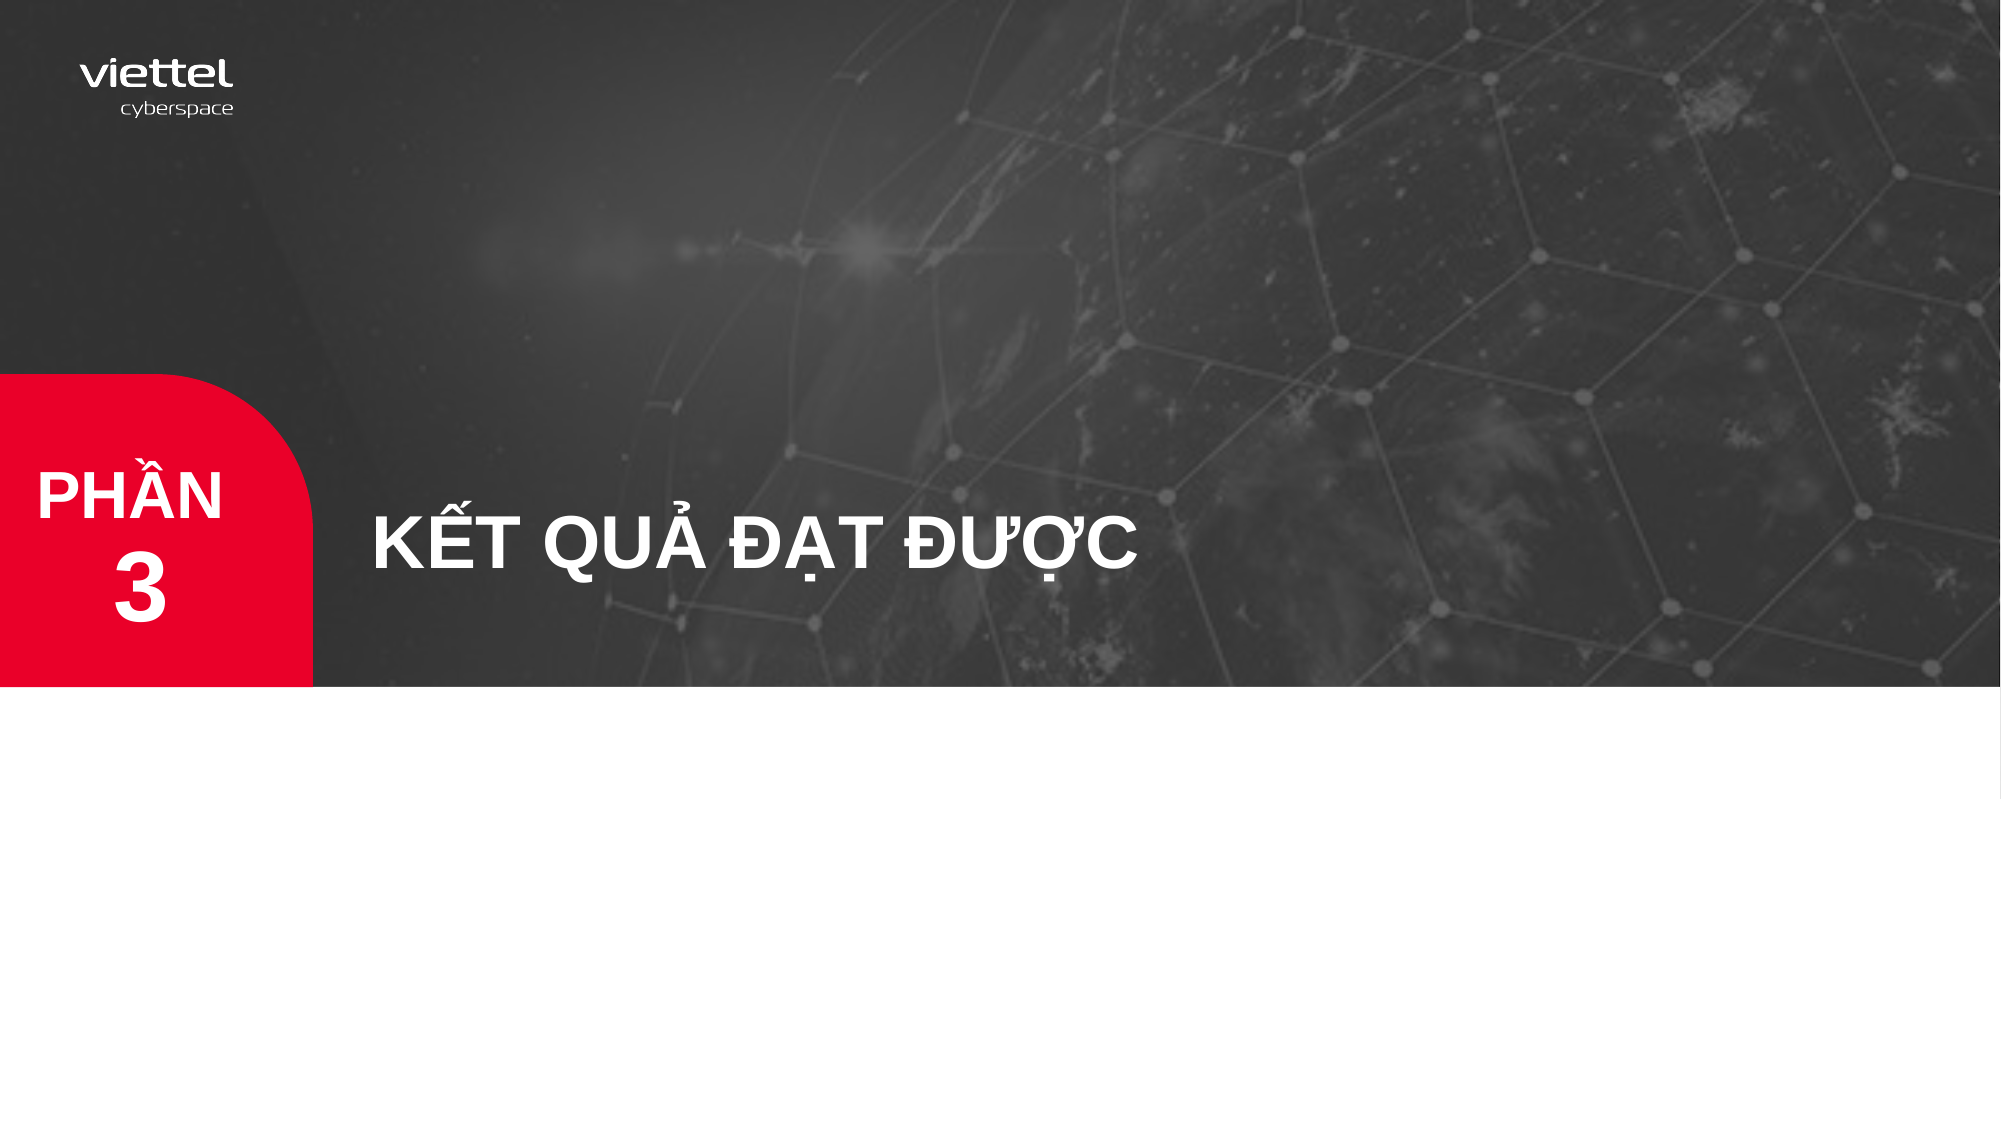

PHẦN
3
# KẾT QUẢ ĐẠT ĐƯỢC